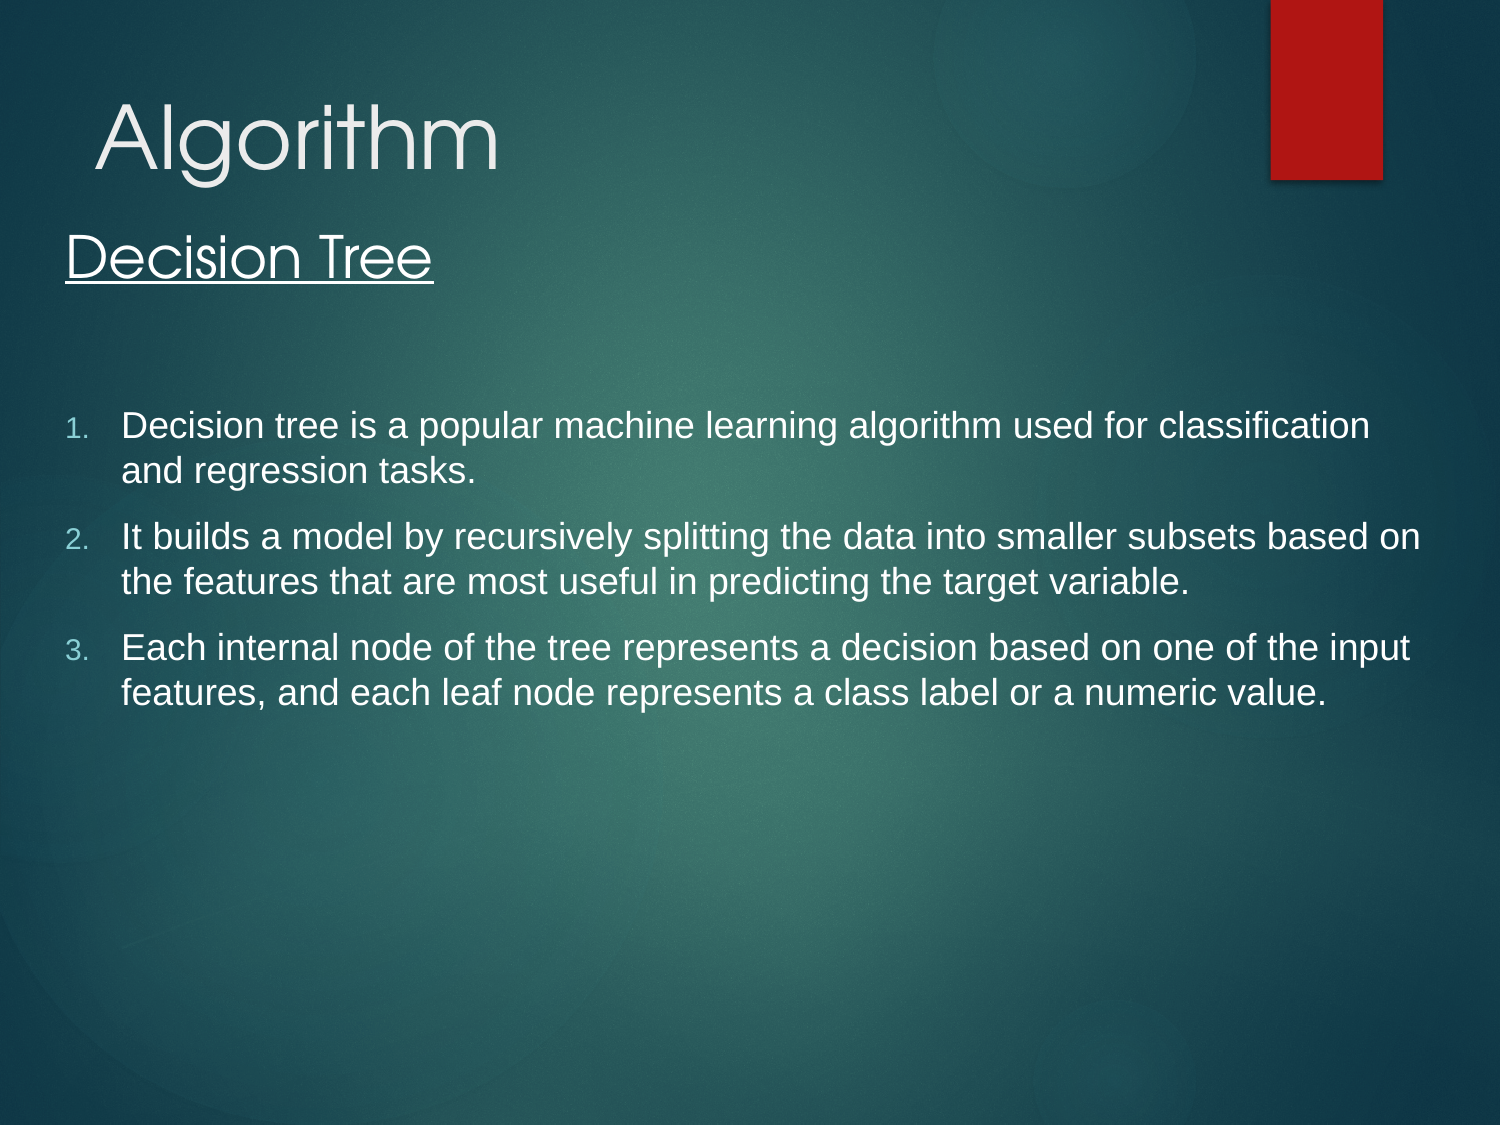

# Algorithm
Decision Tree

Decision tree is a popular machine learning algorithm used for classification and regression tasks.
It builds a model by recursively splitting the data into smaller subsets based on the features that are most useful in predicting the target variable.
Each internal node of the tree represents a decision based on one of the input features, and each leaf node represents a class label or a numeric value.